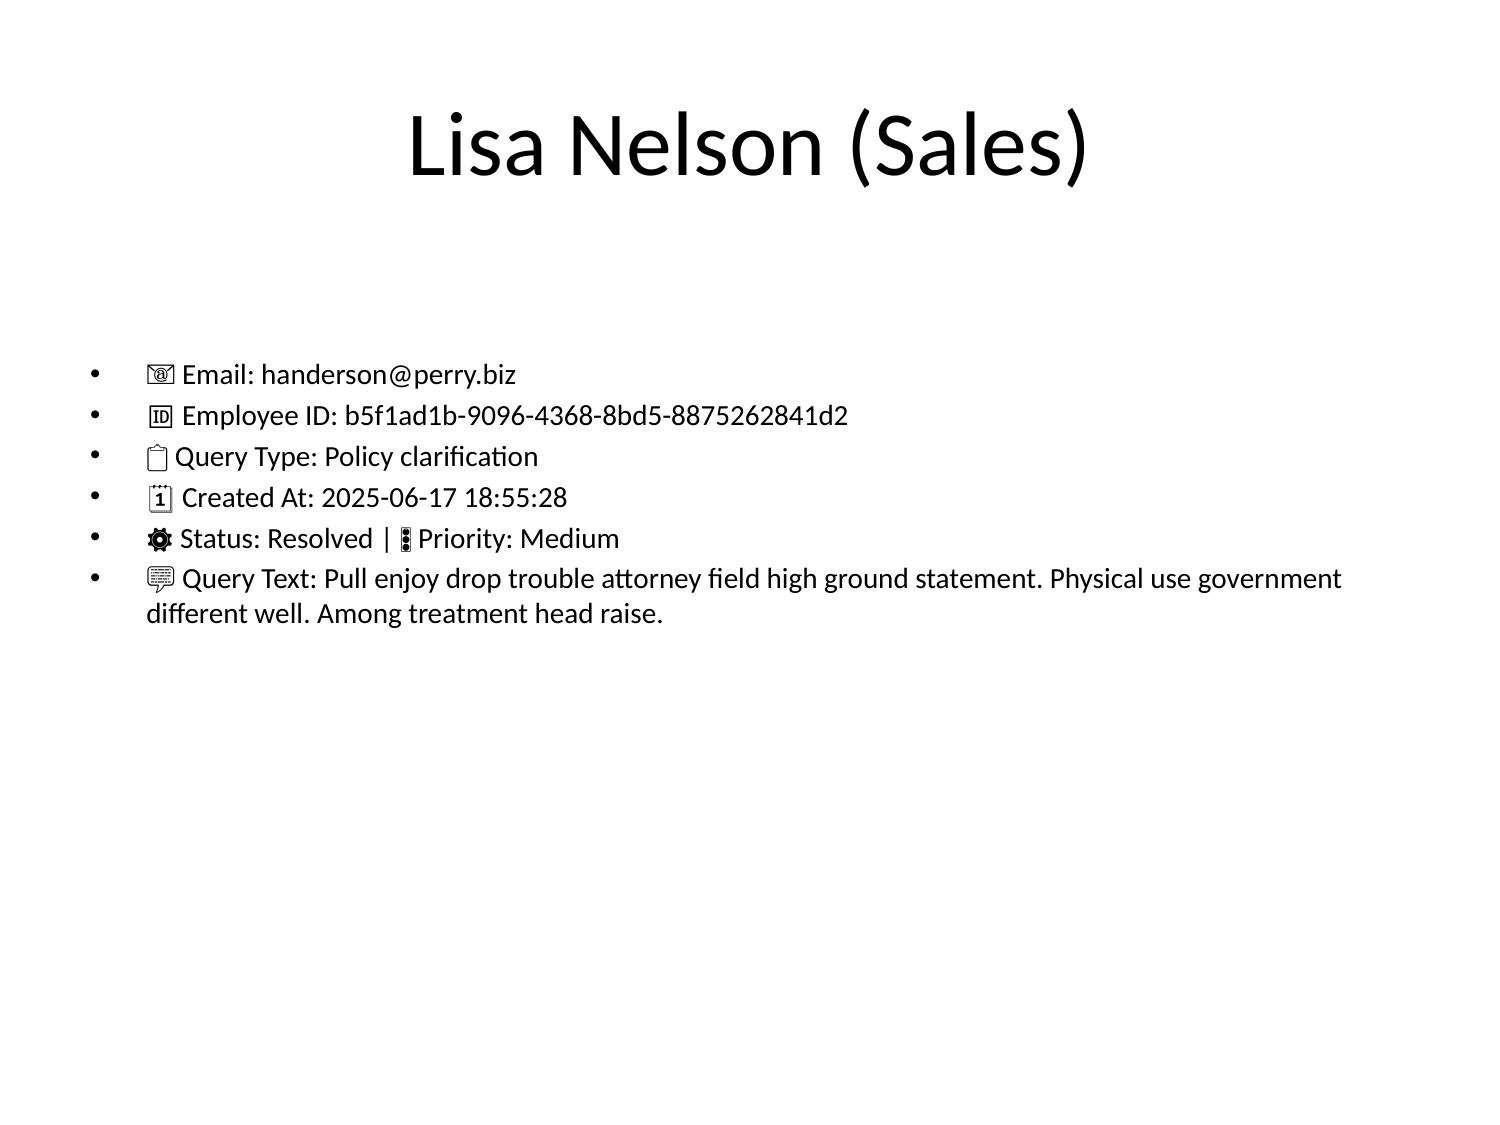

# Lisa Nelson (Sales)

📧 Email: handerson@perry.biz
🆔 Employee ID: b5f1ad1b-9096-4368-8bd5-8875262841d2
📋 Query Type: Policy clarification
🗓 Created At: 2025-06-17 18:55:28
⚙ Status: Resolved | 🚦 Priority: Medium
💬 Query Text: Pull enjoy drop trouble attorney field high ground statement. Physical use government different well. Among treatment head raise.